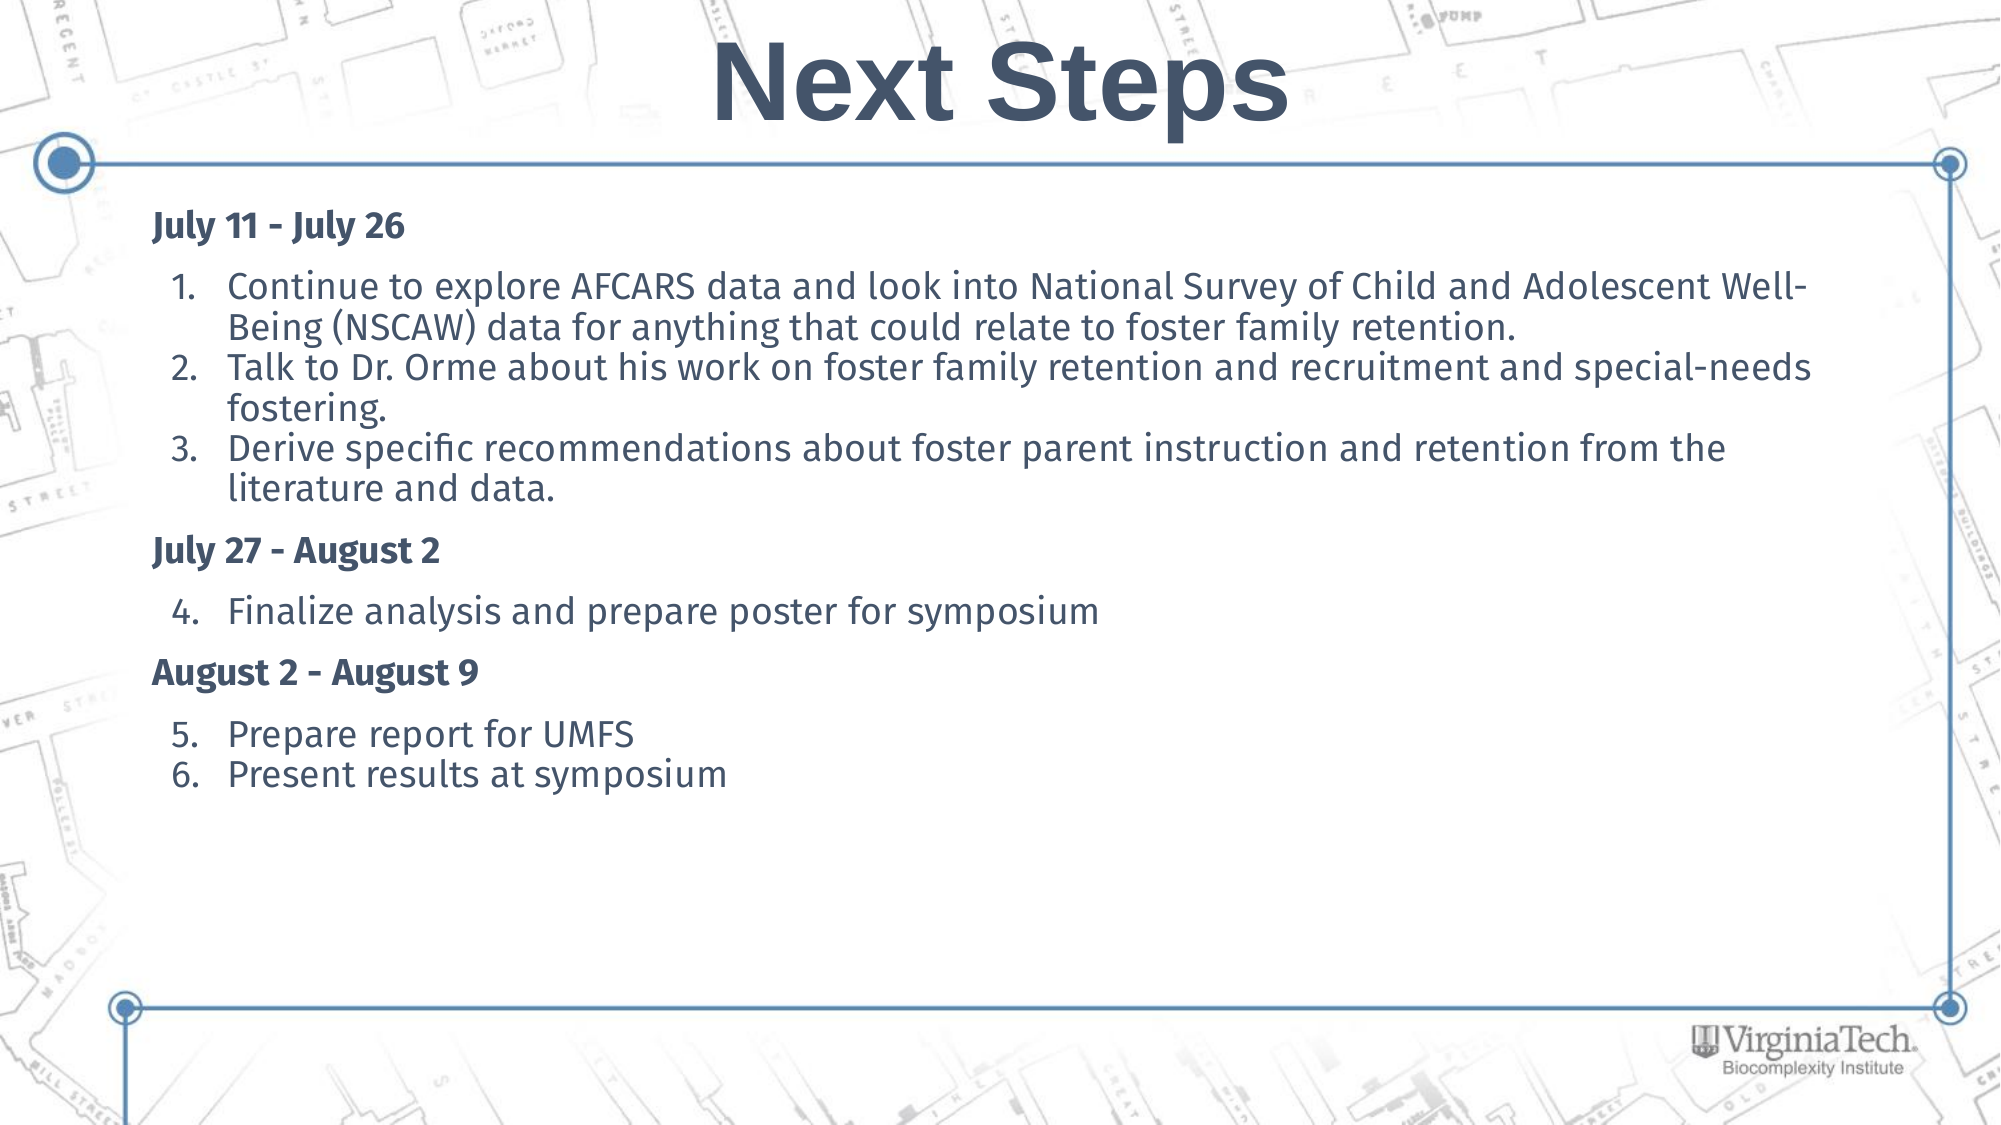

# Next Steps
July 11 - July 26
Continue to explore AFCARS data and look into National Survey of Child and Adolescent Well-Being (NSCAW) data for anything that could relate to foster family retention.
Talk to Dr. Orme about his work on foster family retention and recruitment and special-needs fostering.
Derive specific recommendations about foster parent instruction and retention from the literature and data.
July 27 - August 2
Finalize analysis and prepare poster for symposium
August 2 - August 9
Prepare report for UMFS
Present results at symposium